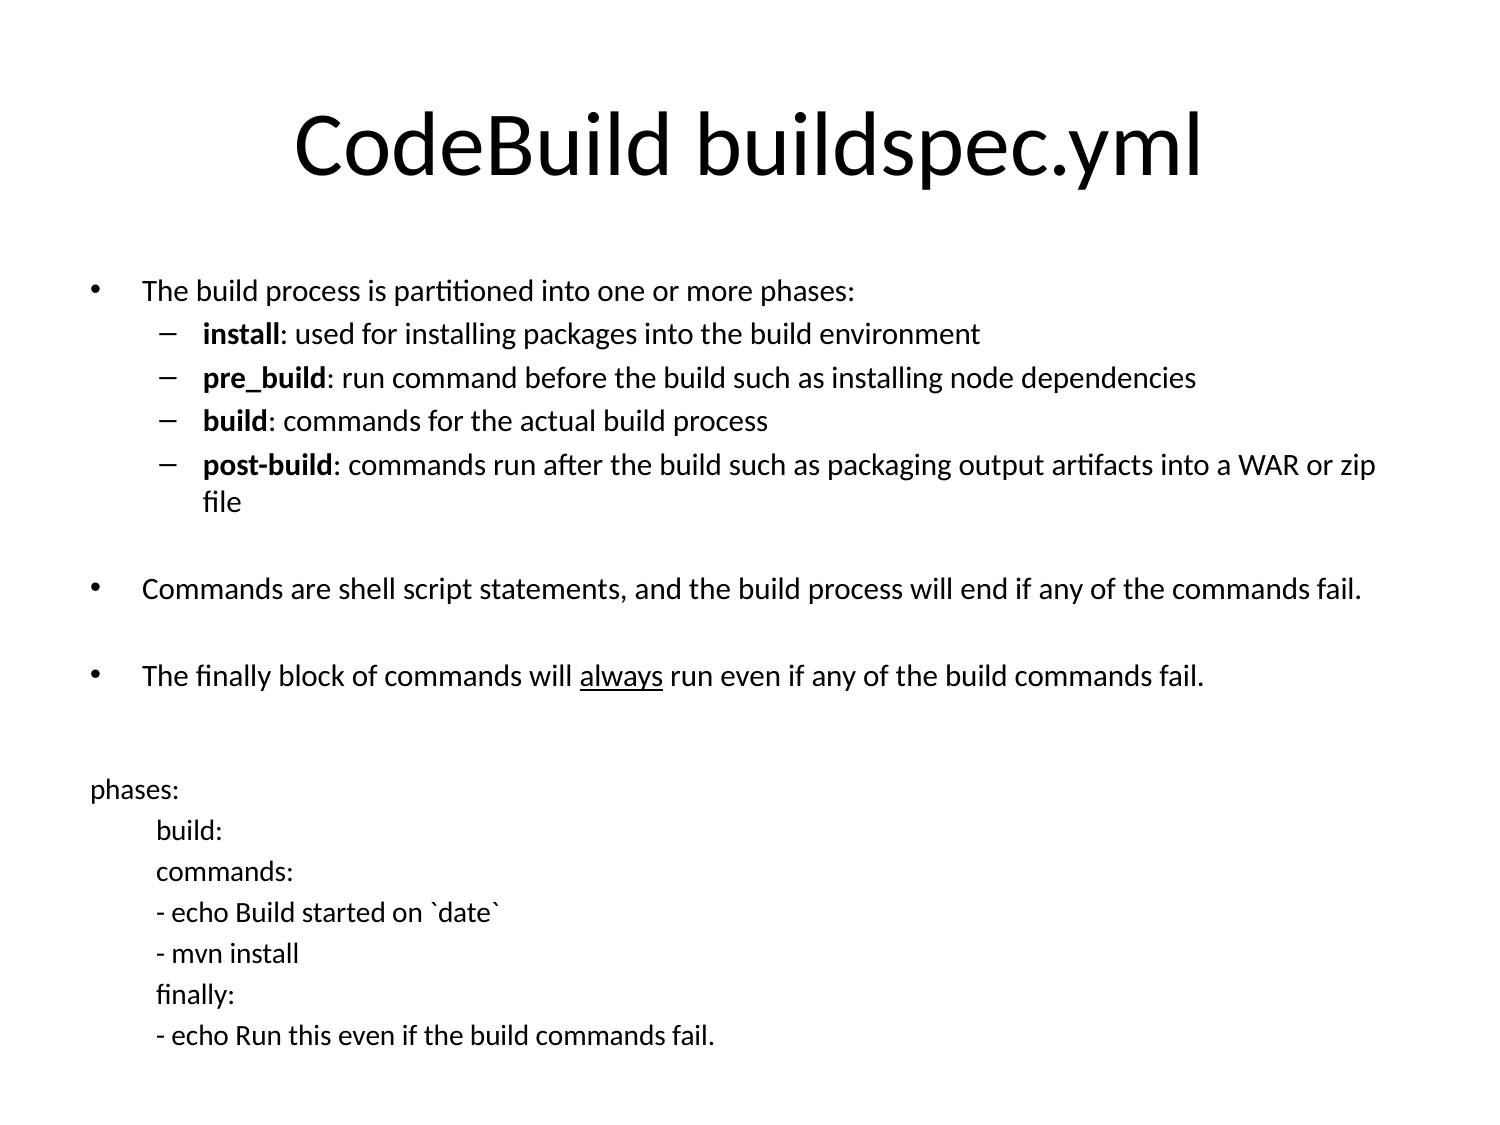

# CodeBuild buildspec.yml
The build process is partitioned into one or more phases:
install: used for installing packages into the build environment
pre_build: run command before the build such as installing node dependencies
build: commands for the actual build process
post-build: commands run after the build such as packaging output artifacts into a WAR or zip file

Commands are shell script statements, and the build process will end if any of the commands fail.

The finally block of commands will always run even if any of the build commands fail.

phases:
	build:
		commands:
			- echo Build started on `date`
			- mvn install
		finally:
			- echo Run this even if the build commands fail.